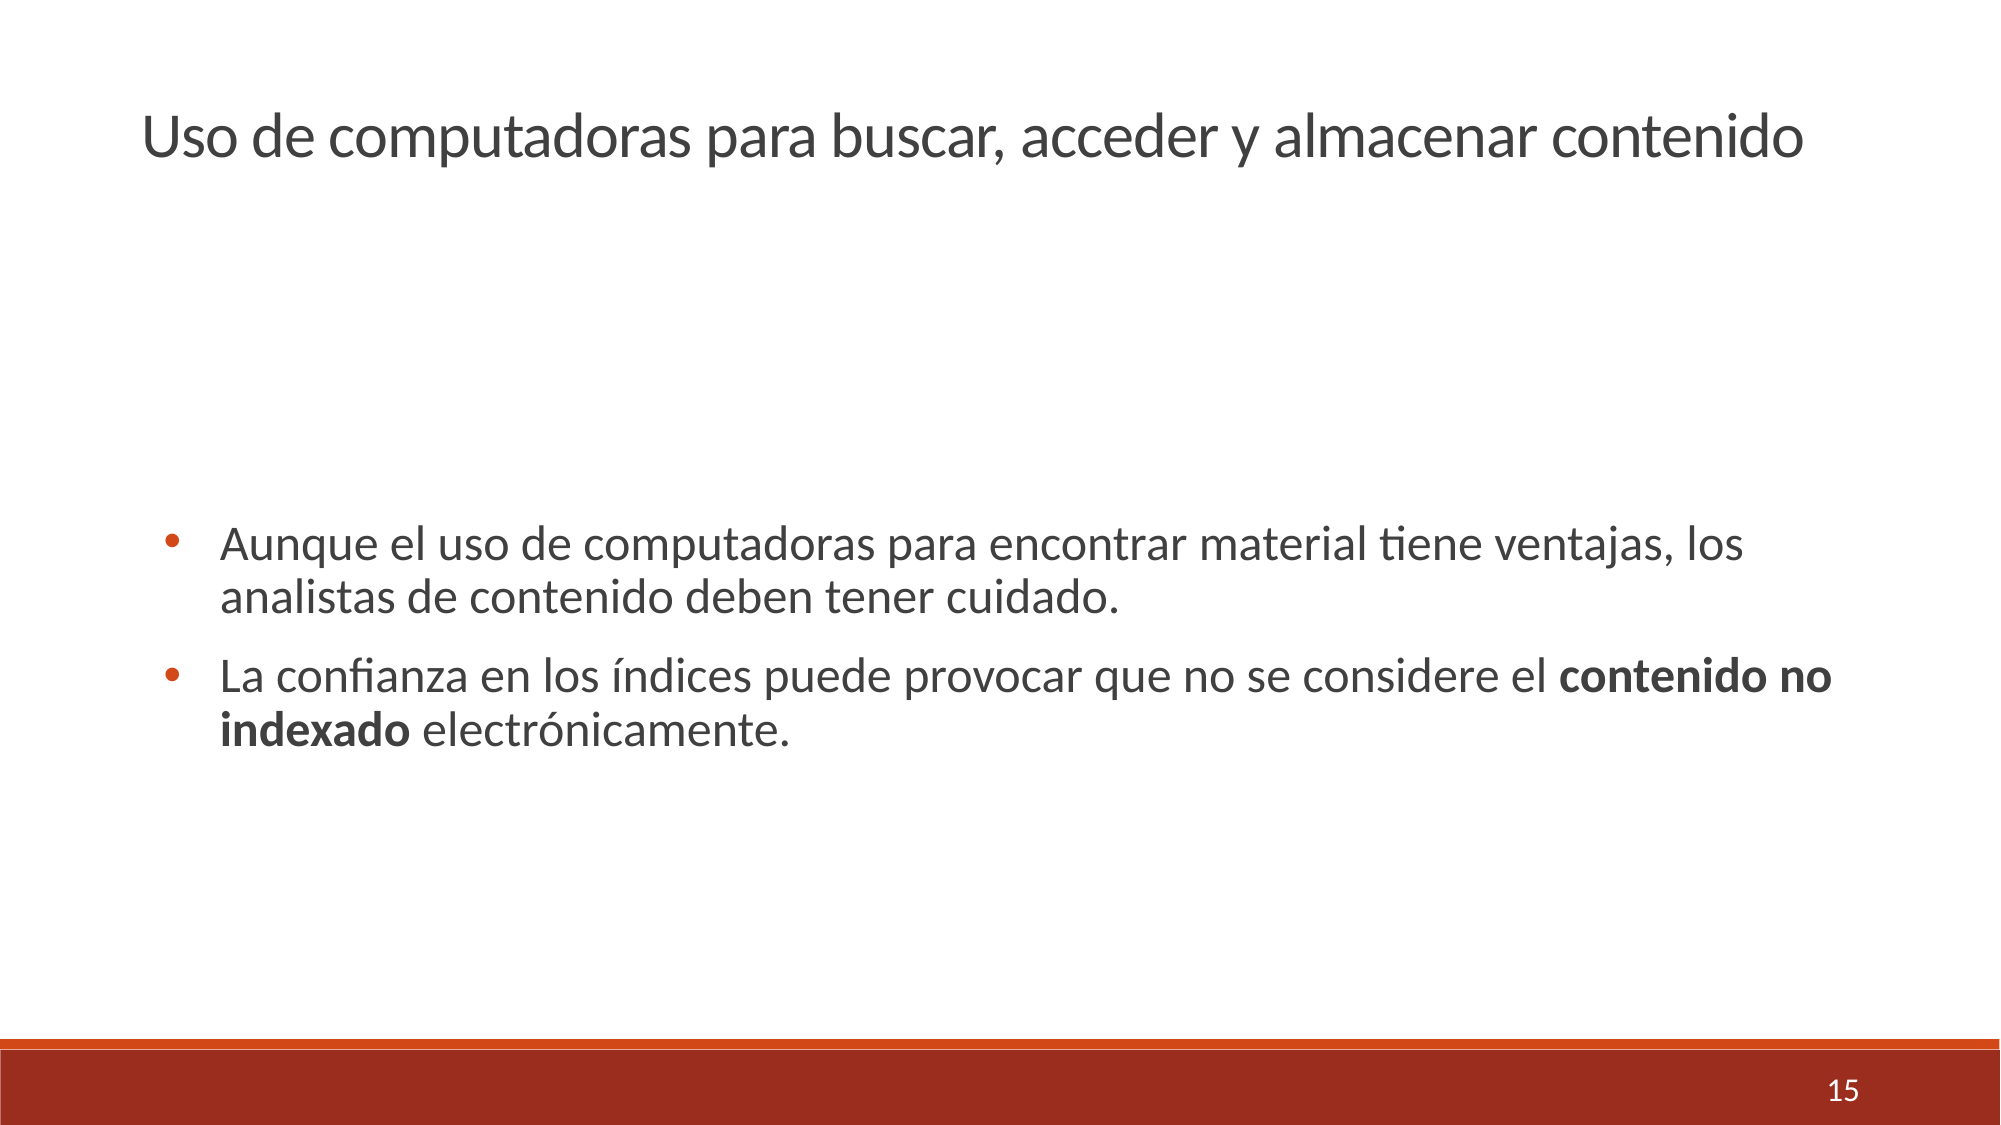

Uso de computadoras para buscar, acceder y almacenar contenido
Aunque el uso de computadoras para encontrar material tiene ventajas, los analistas de contenido deben tener cuidado.
La confianza en los índices puede provocar que no se considere el contenido no indexado electrónicamente.
15